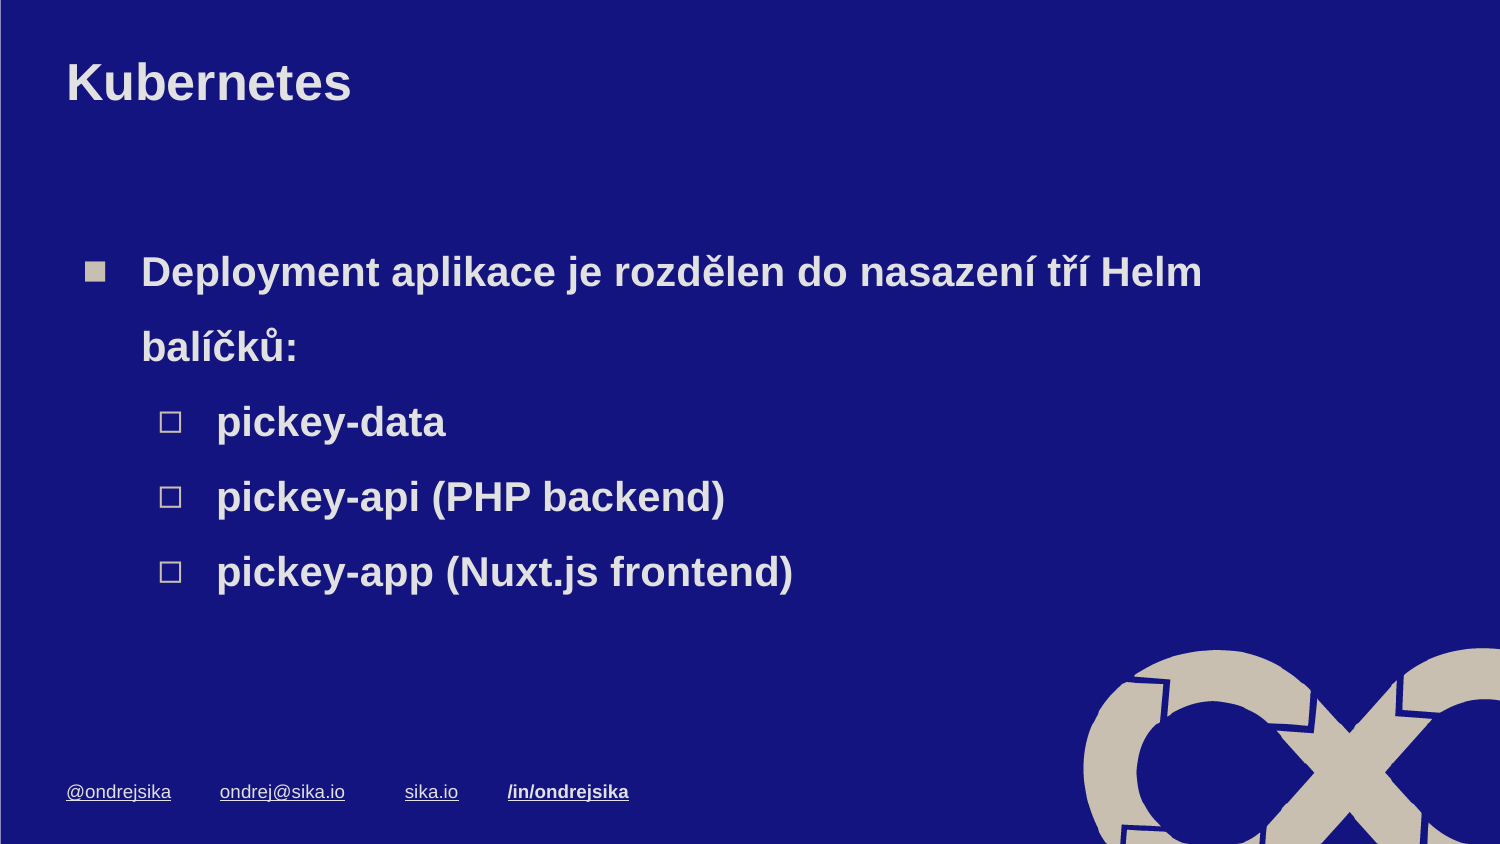

# Kubernetes
Deployment aplikace je rozdělen do nasazení tří Helm balíčků:
pickey-data
pickey-api (PHP backend)
pickey-app (Nuxt.js frontend)